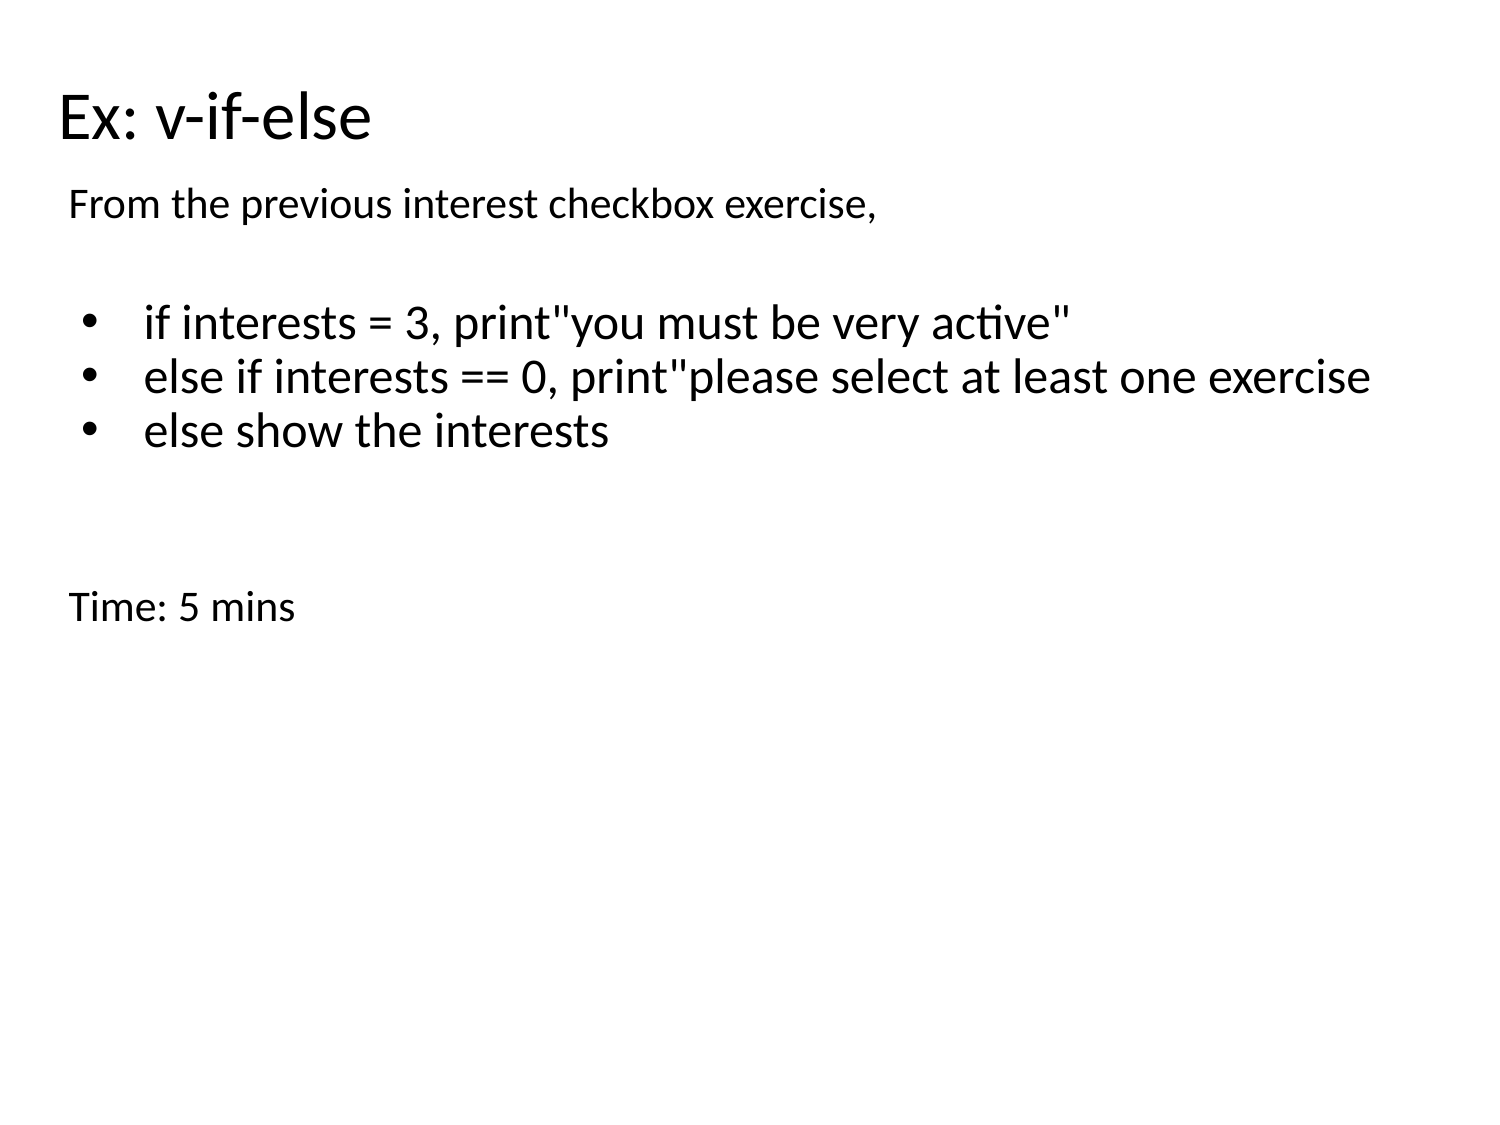

# Ex: v-if-else
From the previous interest checkbox exercise,

if interests = 3, print"you must be very active"
else if interests == 0, print"please select at least one exercise
else show the interests

Time: 5 mins